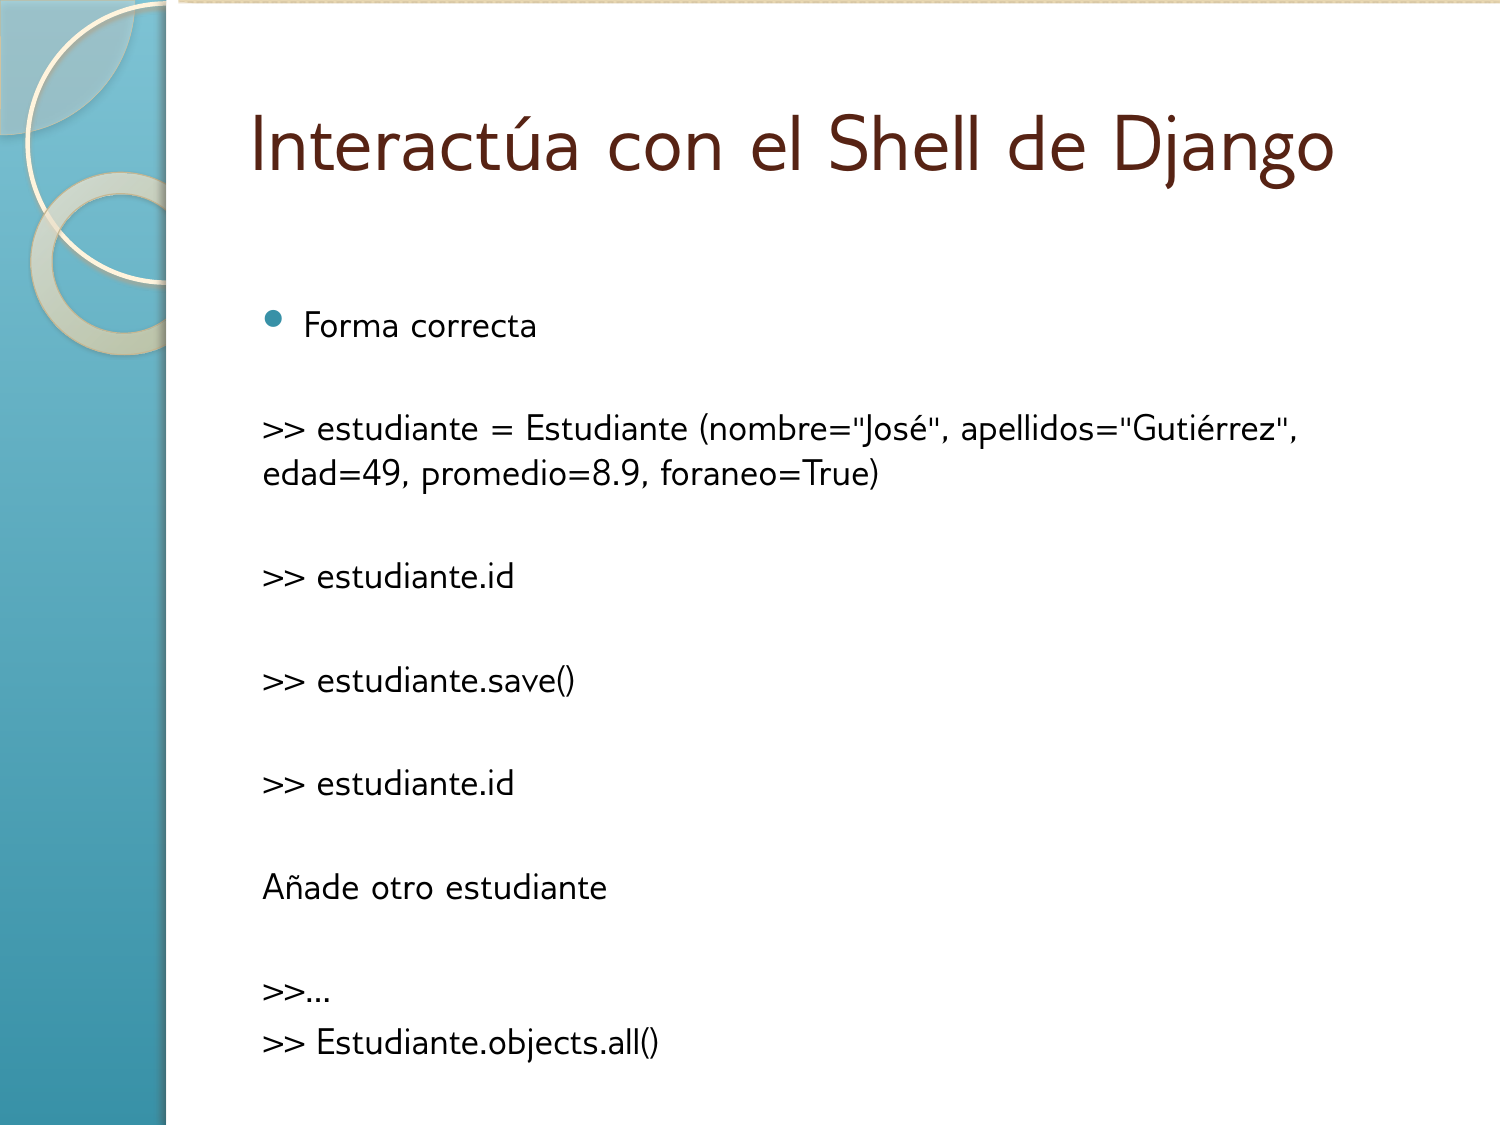

# Interactúa con el Shell de Django
Forma correcta

>> estudiante = Estudiante (nombre="José", apellidos="Gutiérrez", edad=49, promedio=8.9, foraneo=True)

>> estudiante.id

>> estudiante.save()

>> estudiante.id

Añade otro estudiante

>>…
>> Estudiante.objects.all()